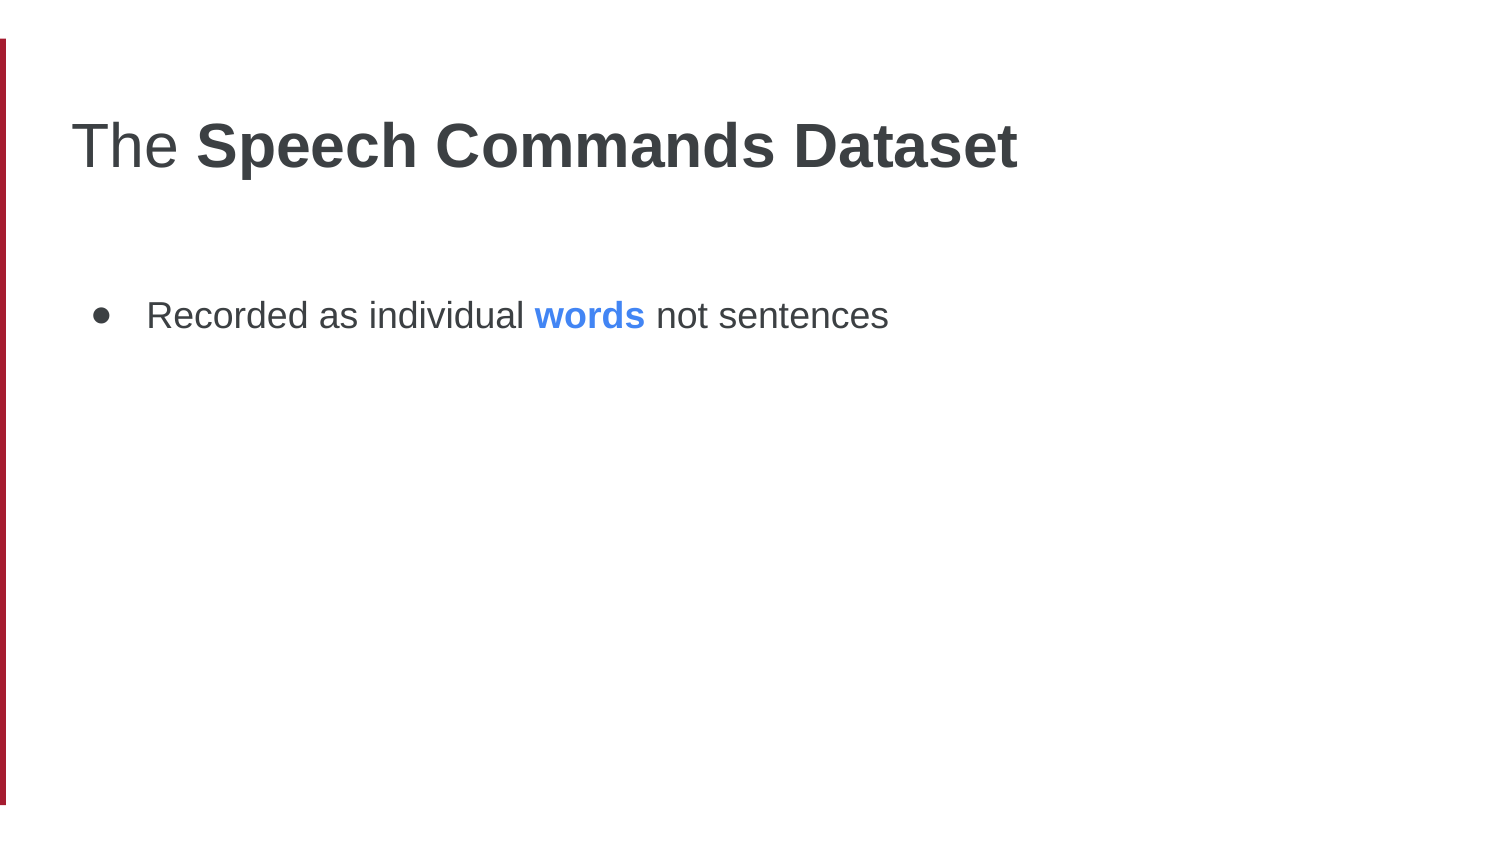

# The Speech Commands Dataset
Recorded as individual words not sentences